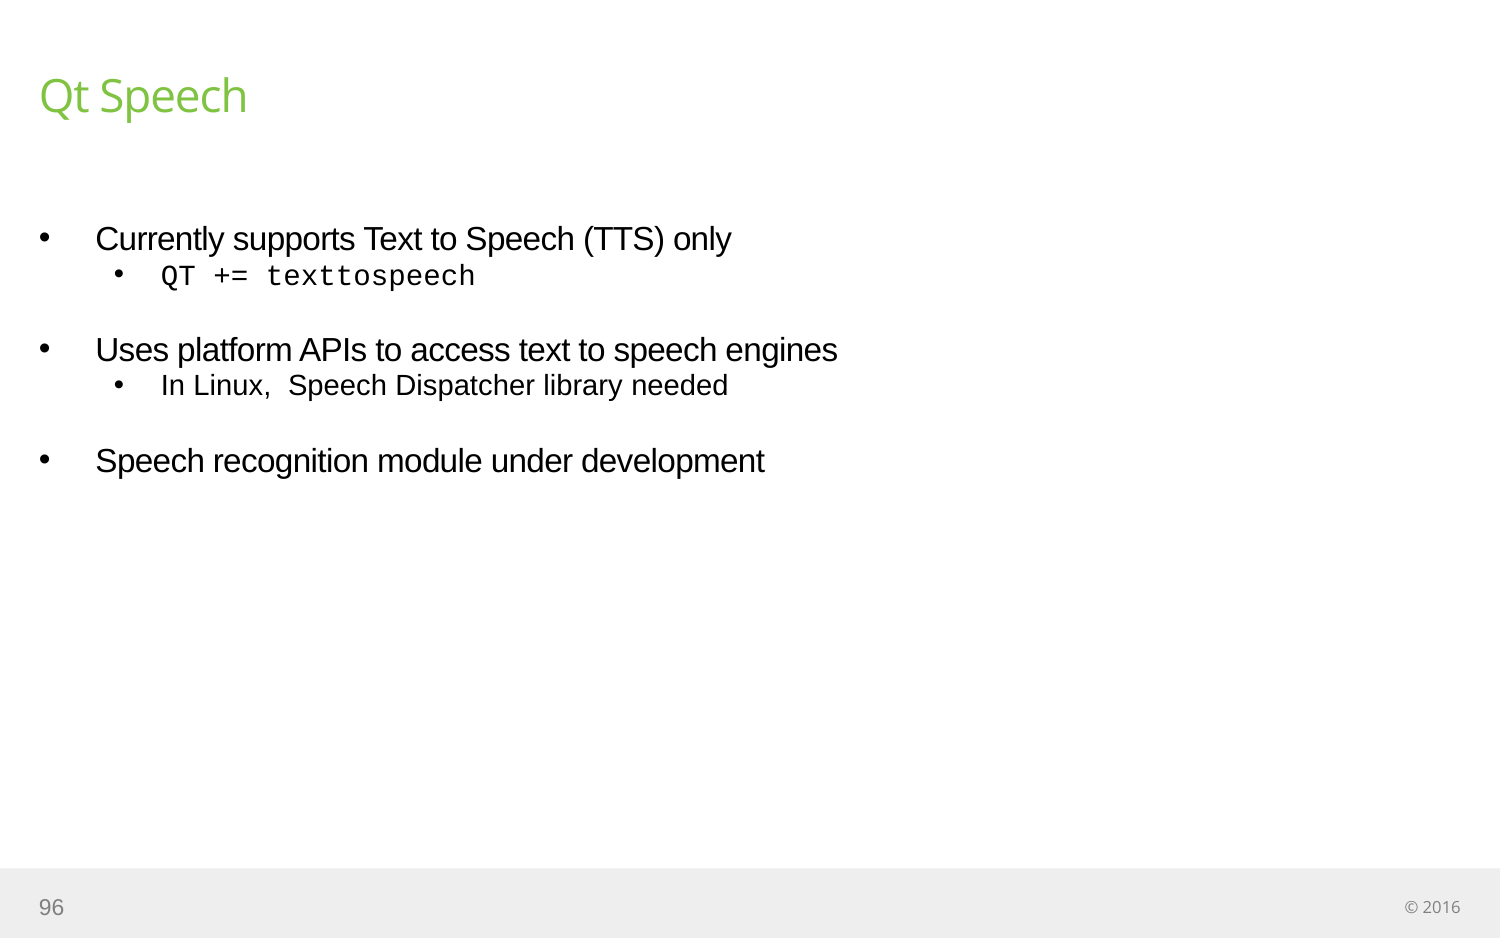

# Qt Speech
Currently supports Text to Speech (TTS) only
QT += texttospeech

Uses platform APIs to access text to speech engines
In Linux,  Speech Dispatcher library needed

Speech recognition module under development

96
© 2016